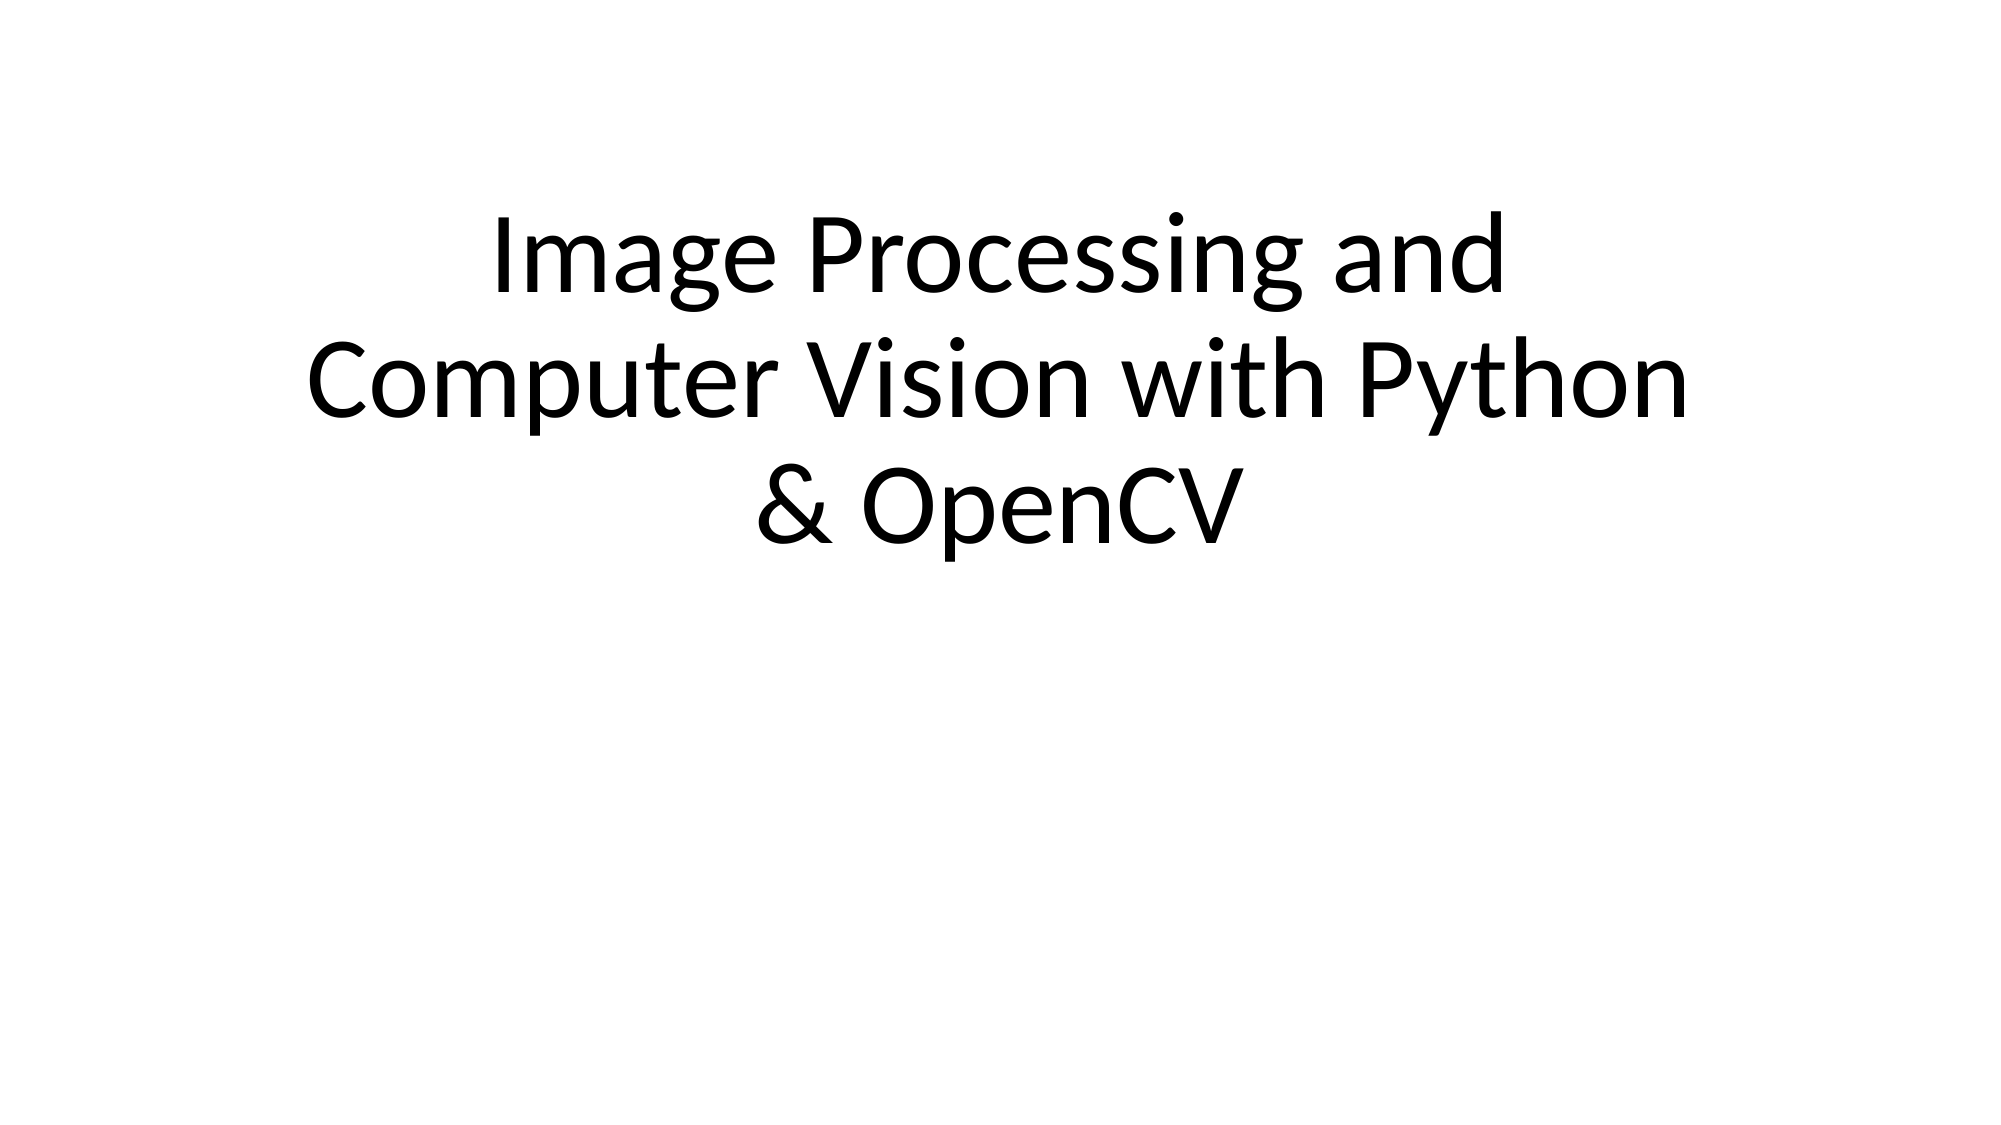

# Image Processing and Computer Vision with Python & OpenCV